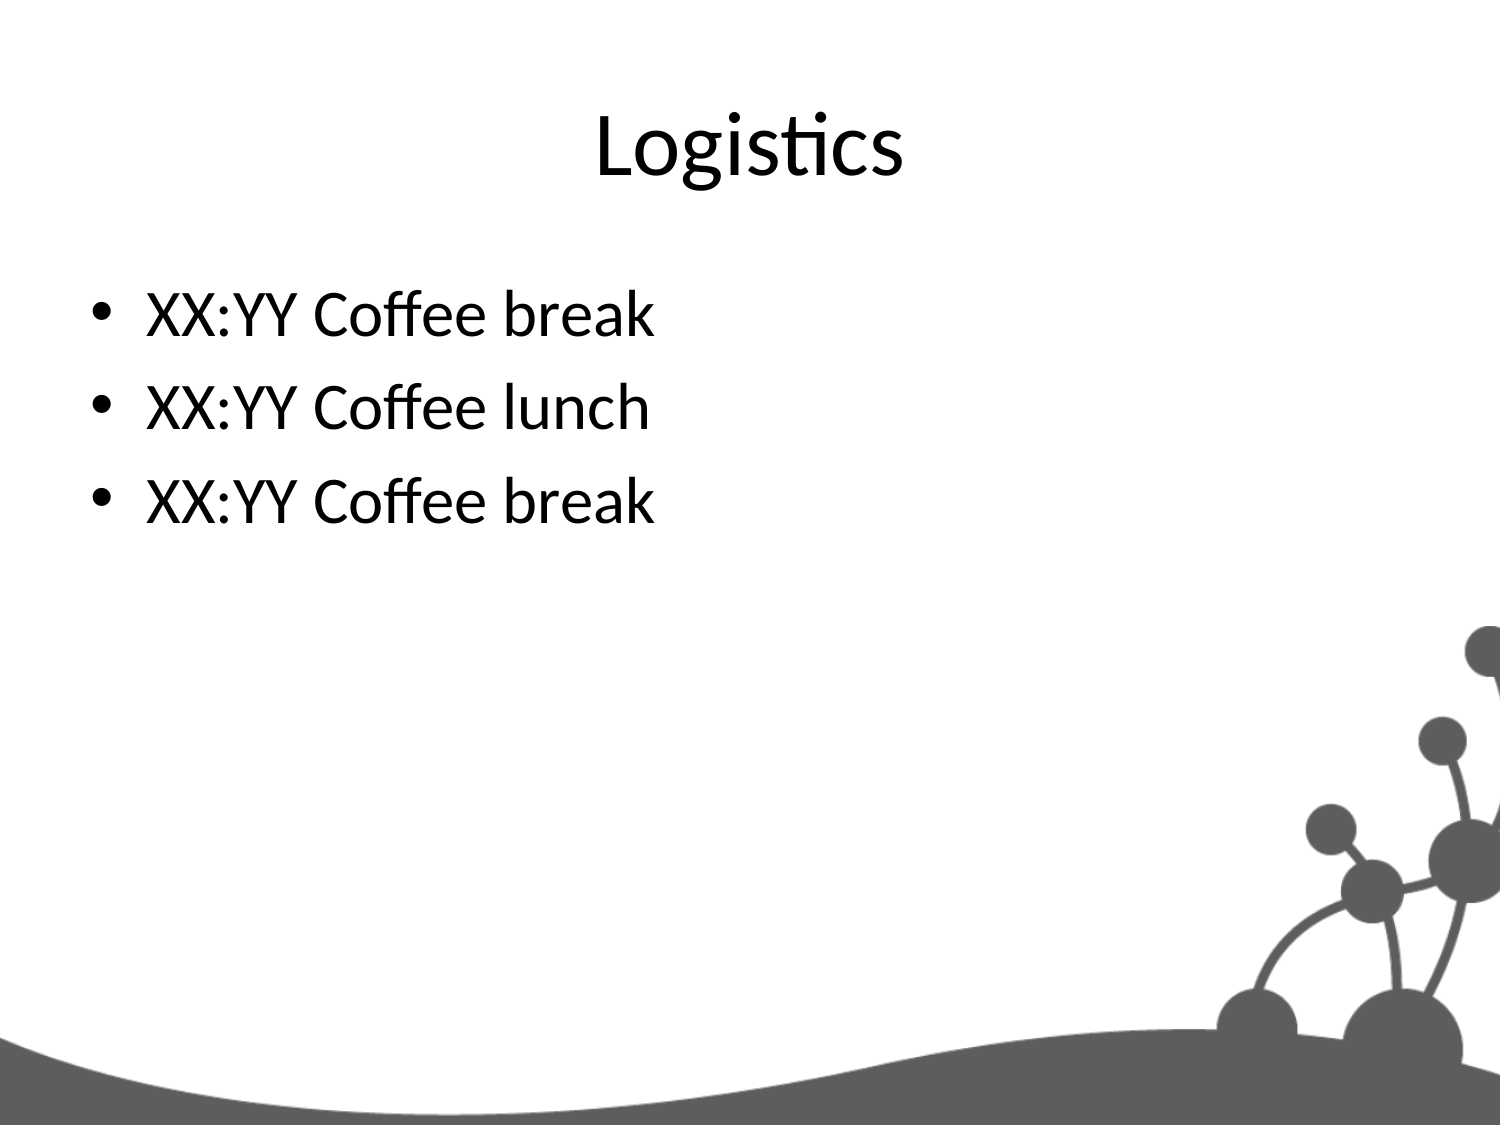

# Logistics
XX:YY Coffee break
XX:YY Coffee lunch
XX:YY Coffee break